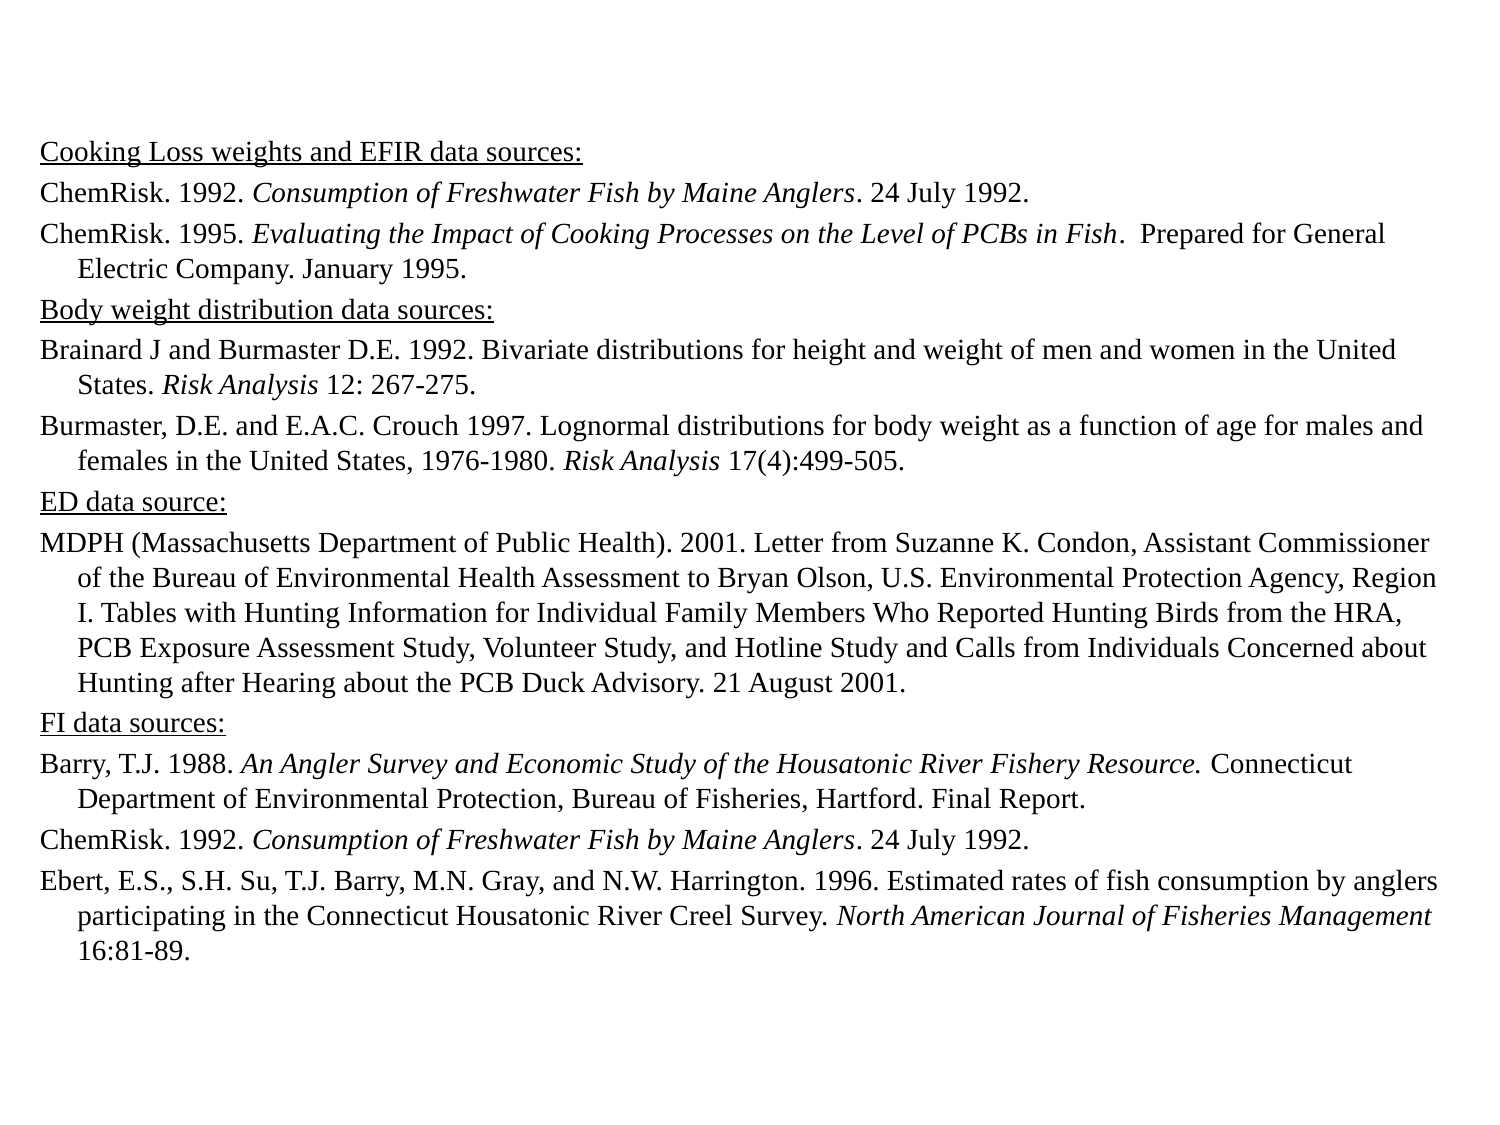

#
Cooking Loss weights and EFIR data sources:
ChemRisk. 1992. Consumption of Freshwater Fish by Maine Anglers. 24 July 1992.
ChemRisk. 1995. Evaluating the Impact of Cooking Processes on the Level of PCBs in Fish.  Prepared for General Electric Company. January 1995.
Body weight distribution data sources:
Brainard J and Burmaster D.E. 1992. Bivariate distributions for height and weight of men and women in the United States. Risk Analysis 12: 267-275.
Burmaster, D.E. and E.A.C. Crouch 1997. Lognormal distributions for body weight as a function of age for males and females in the United States, 1976-1980. Risk Analysis 17(4):499-505.
ED data source:
MDPH (Massachusetts Department of Public Health). 2001. Letter from Suzanne K. Condon, Assistant Commissioner of the Bureau of Environmental Health Assessment to Bryan Olson, U.S. Environmental Protection Agency, Region I. Tables with Hunting Information for Individual Family Members Who Reported Hunting Birds from the HRA, PCB Exposure Assessment Study, Volunteer Study, and Hotline Study and Calls from Individuals Concerned about Hunting after Hearing about the PCB Duck Advisory. 21 August 2001.
FI data sources:
Barry, T.J. 1988. An Angler Survey and Economic Study of the Housatonic River Fishery Resource. Connecticut Department of Environmental Protection, Bureau of Fisheries, Hartford. Final Report.
ChemRisk. 1992. Consumption of Freshwater Fish by Maine Anglers. 24 July 1992.
Ebert, E.S., S.H. Su, T.J. Barry, M.N. Gray, and N.W. Harrington. 1996. Estimated rates of fish consumption by anglers participating in the Connecticut Housatonic River Creel Survey. North American Journal of Fisheries Management 16:81-89.